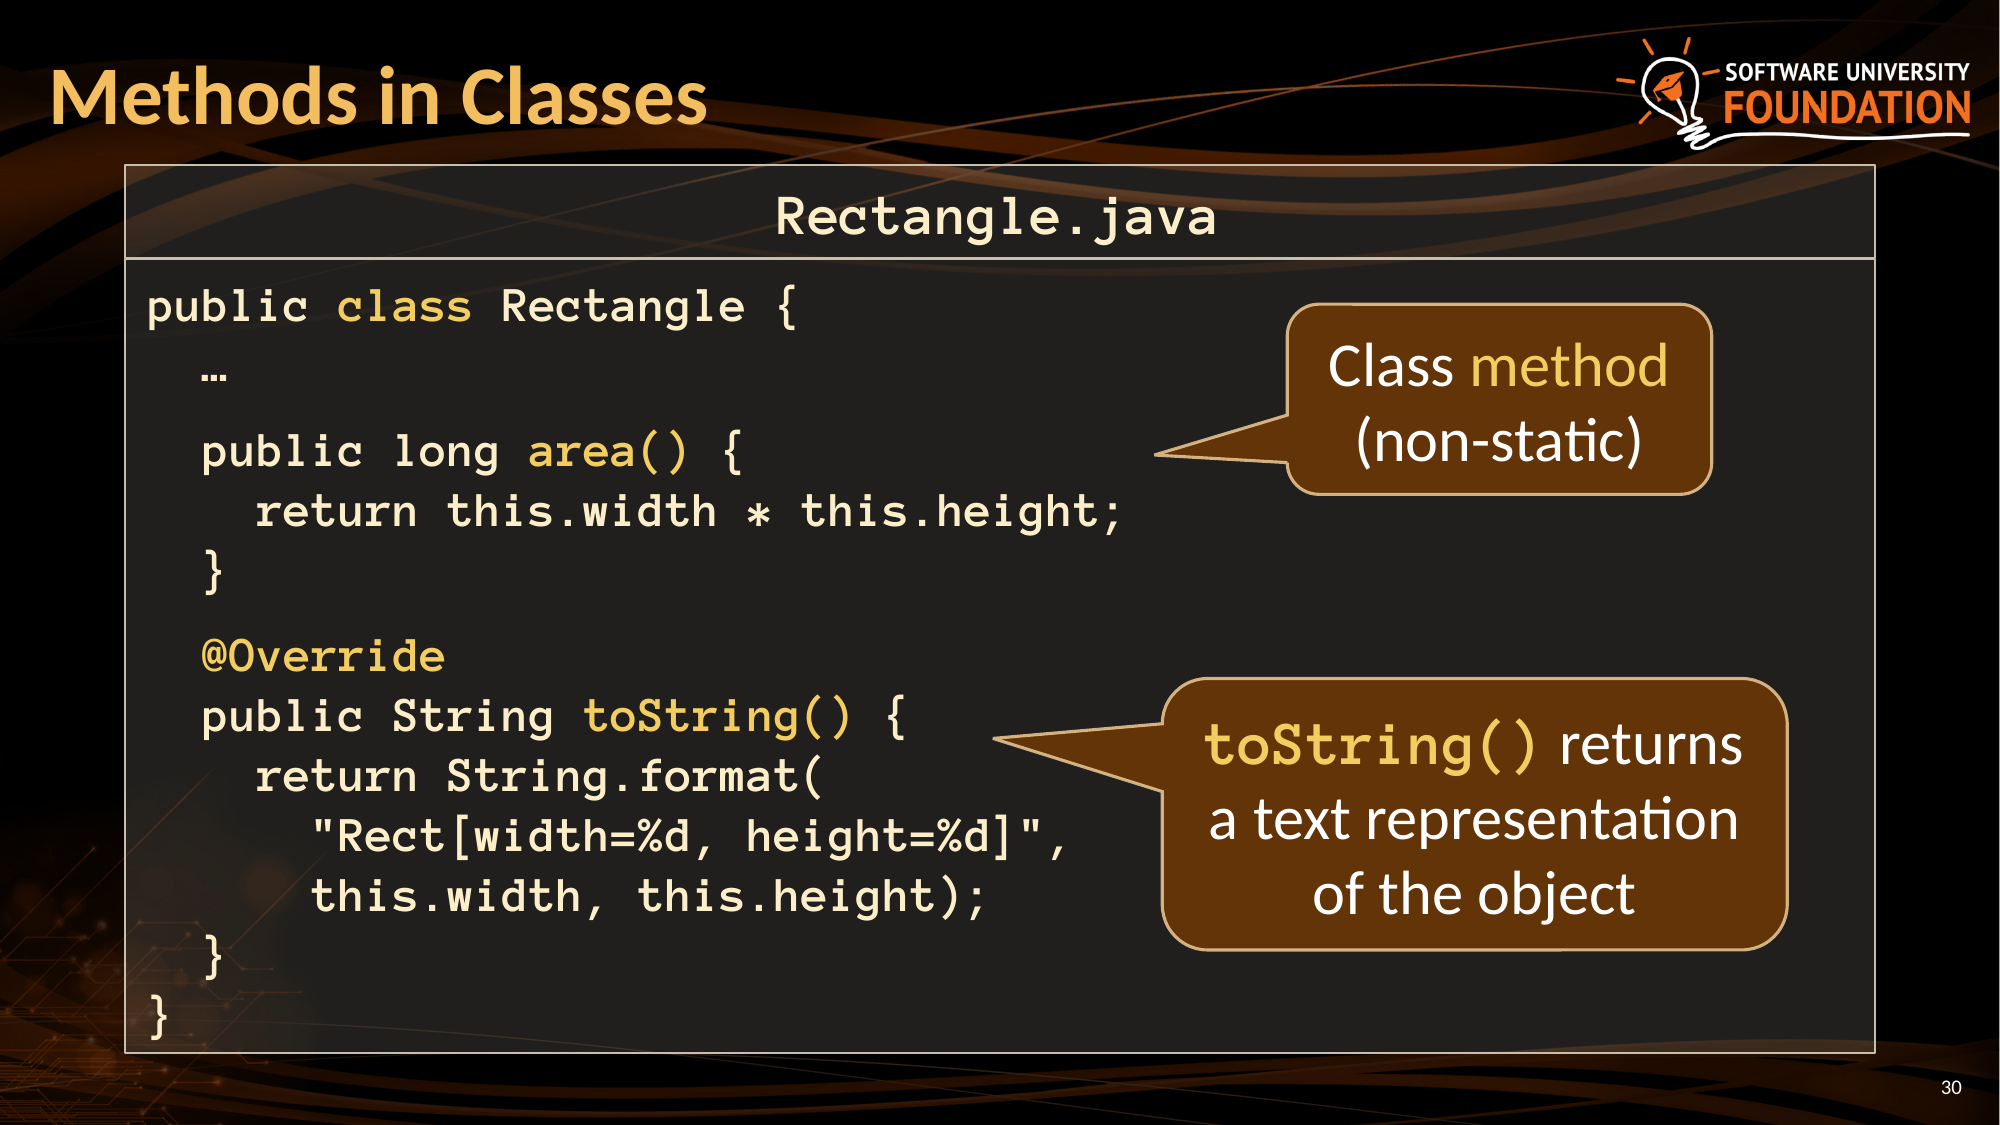

# Methods in Classes
Rectangle.java
public class Rectangle {
  …
  public long area() {
    return this.width * this.height;
  }
  @Override
  public String toString() {
    return String.format(
      "Rect[width=%d, height=%d]",
      this.width, this.height);
  }
}
Class method (non-static)
toString() returns a text representation of the object
30